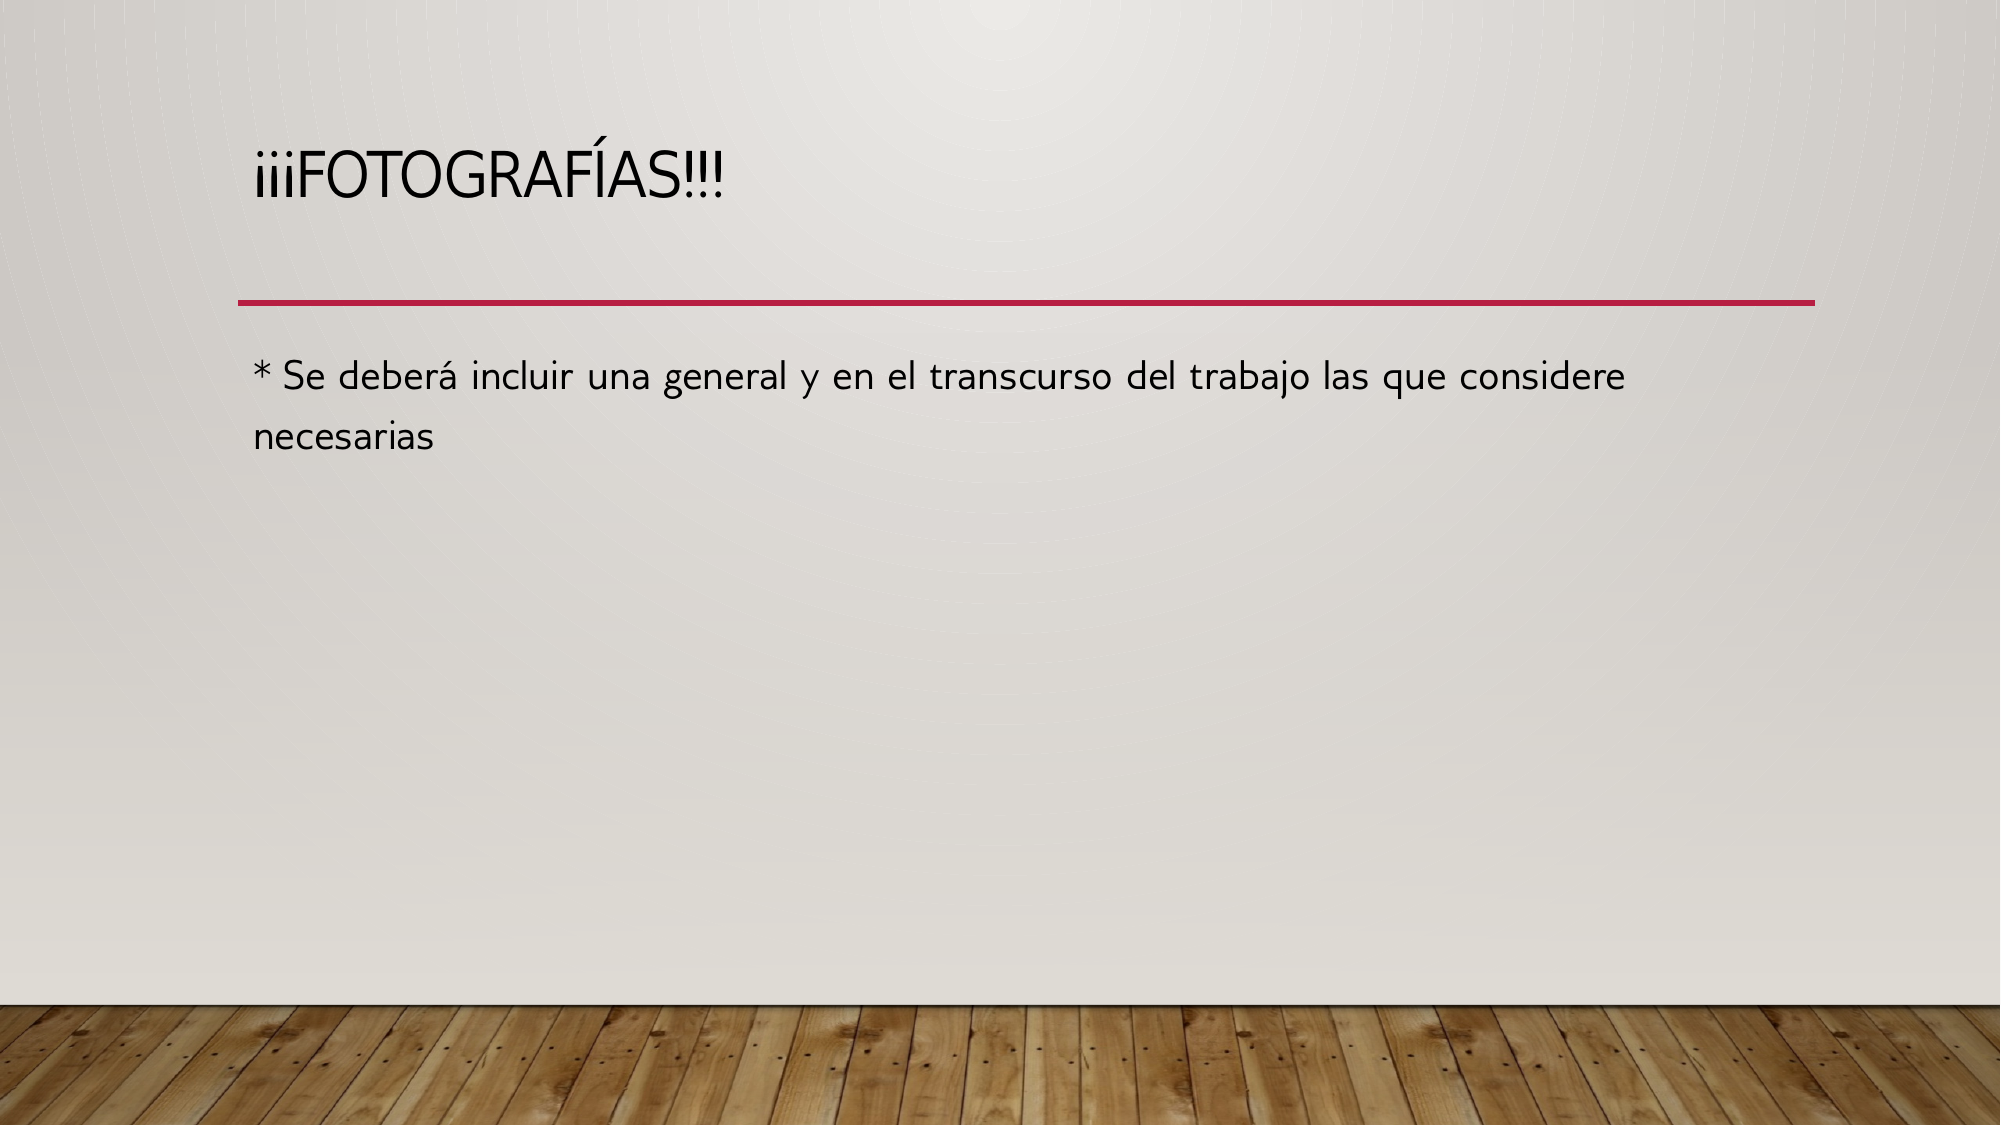

# ¡¡¡Fotografías!!!
* Se deberá incluir una general y en el transcurso del trabajo las que considere necesarias